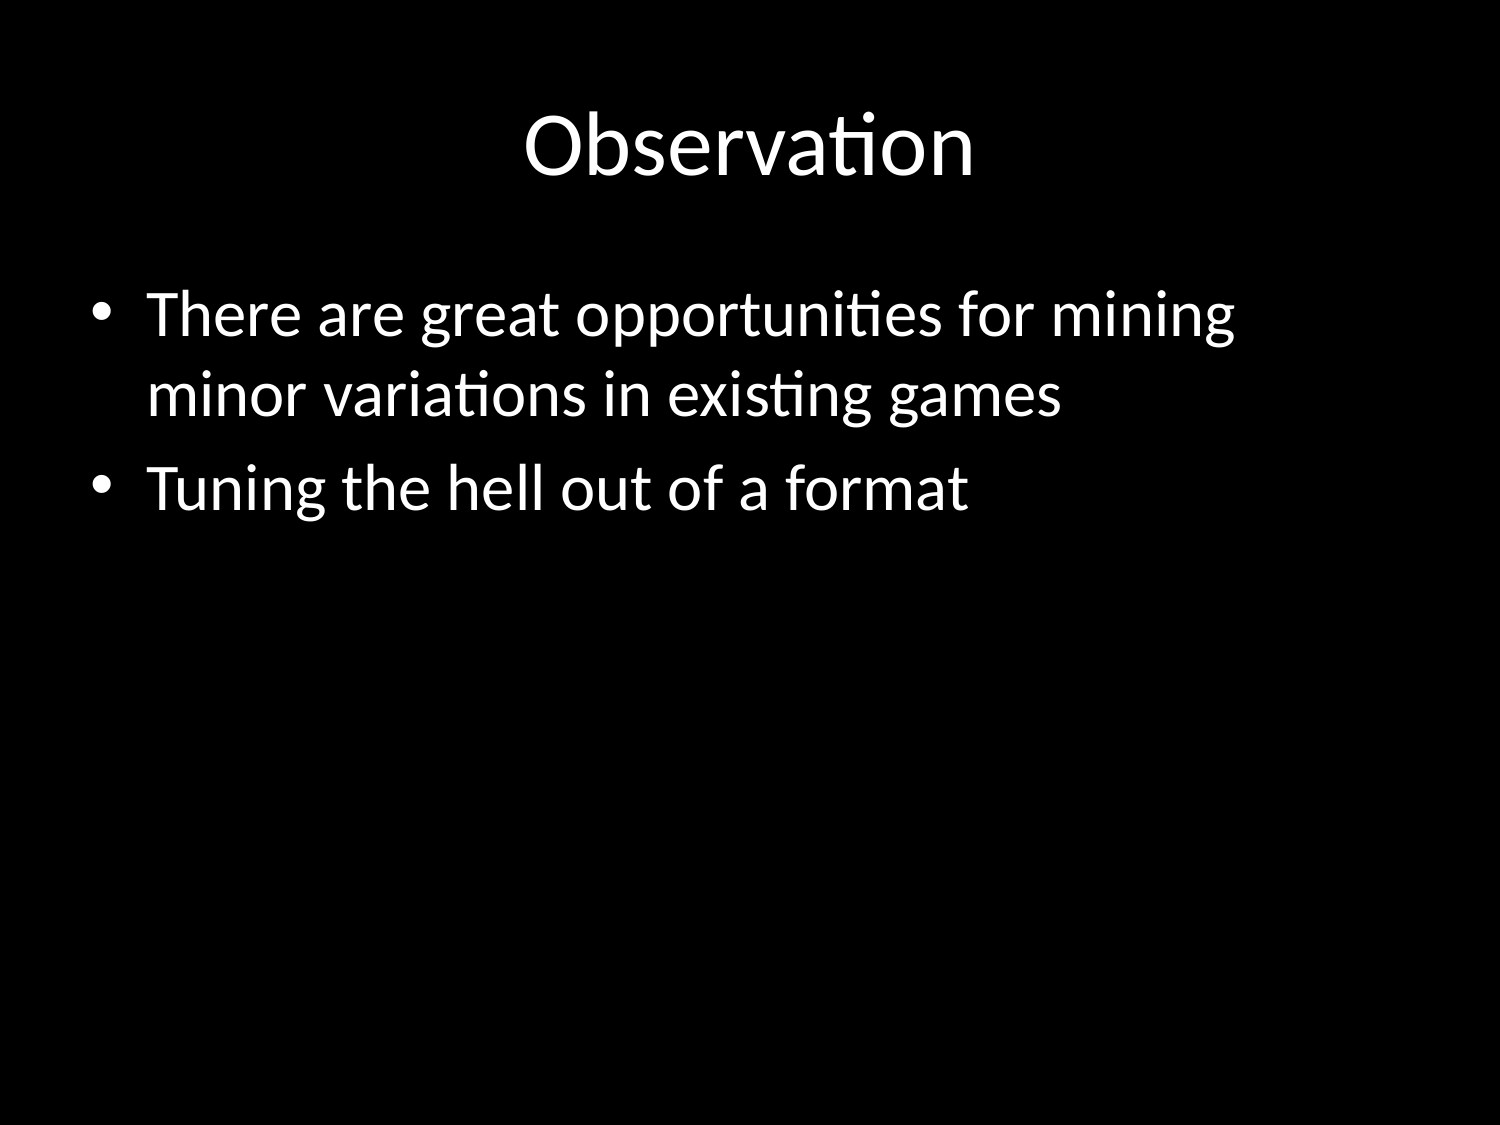

# Observation
There are great opportunities for mining minor variations in existing games
Tuning the hell out of a format